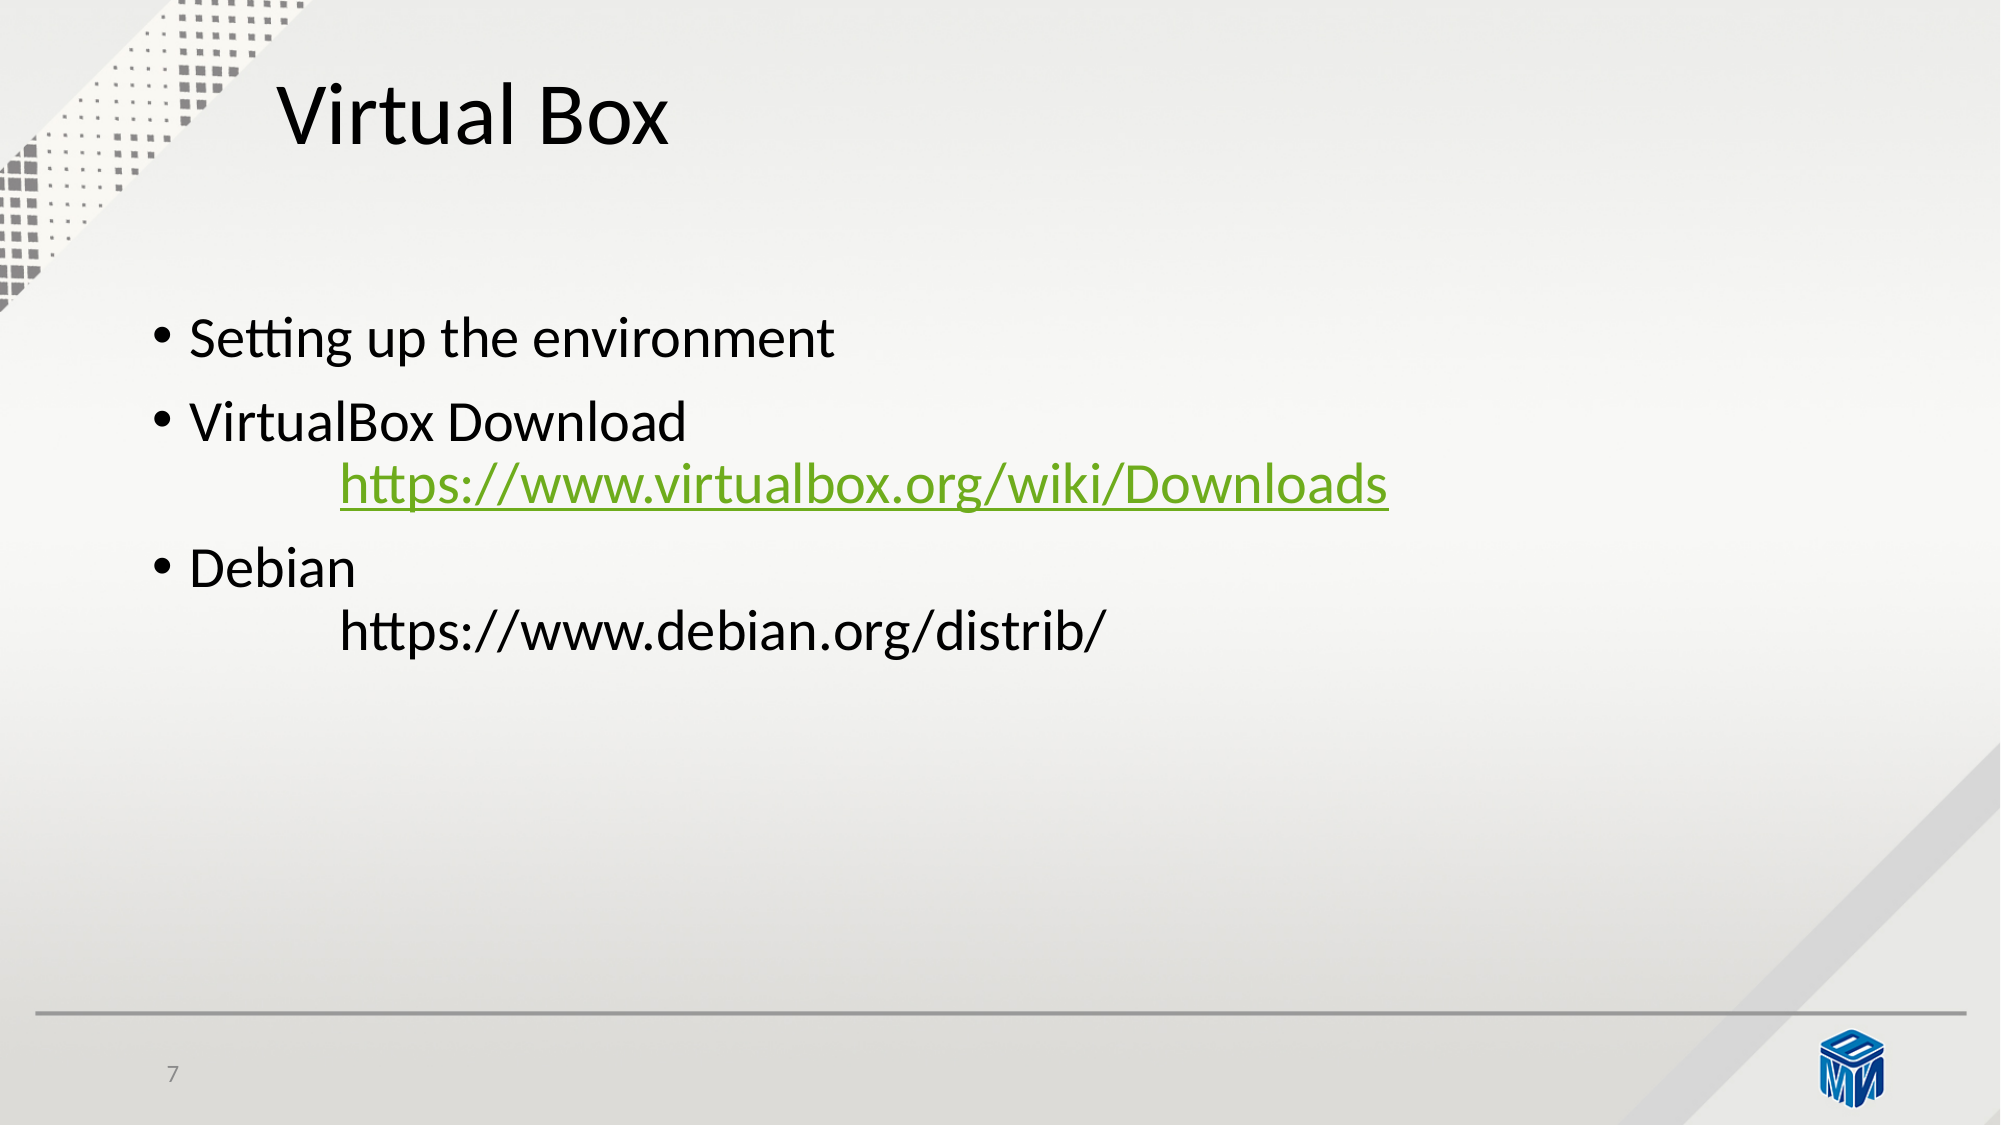

# Virtual Box
Setting up the environment
VirtualBox Download
	https://www.virtualbox.org/wiki/Downloads
Debian
 	https://www.debian.org/distrib/
7